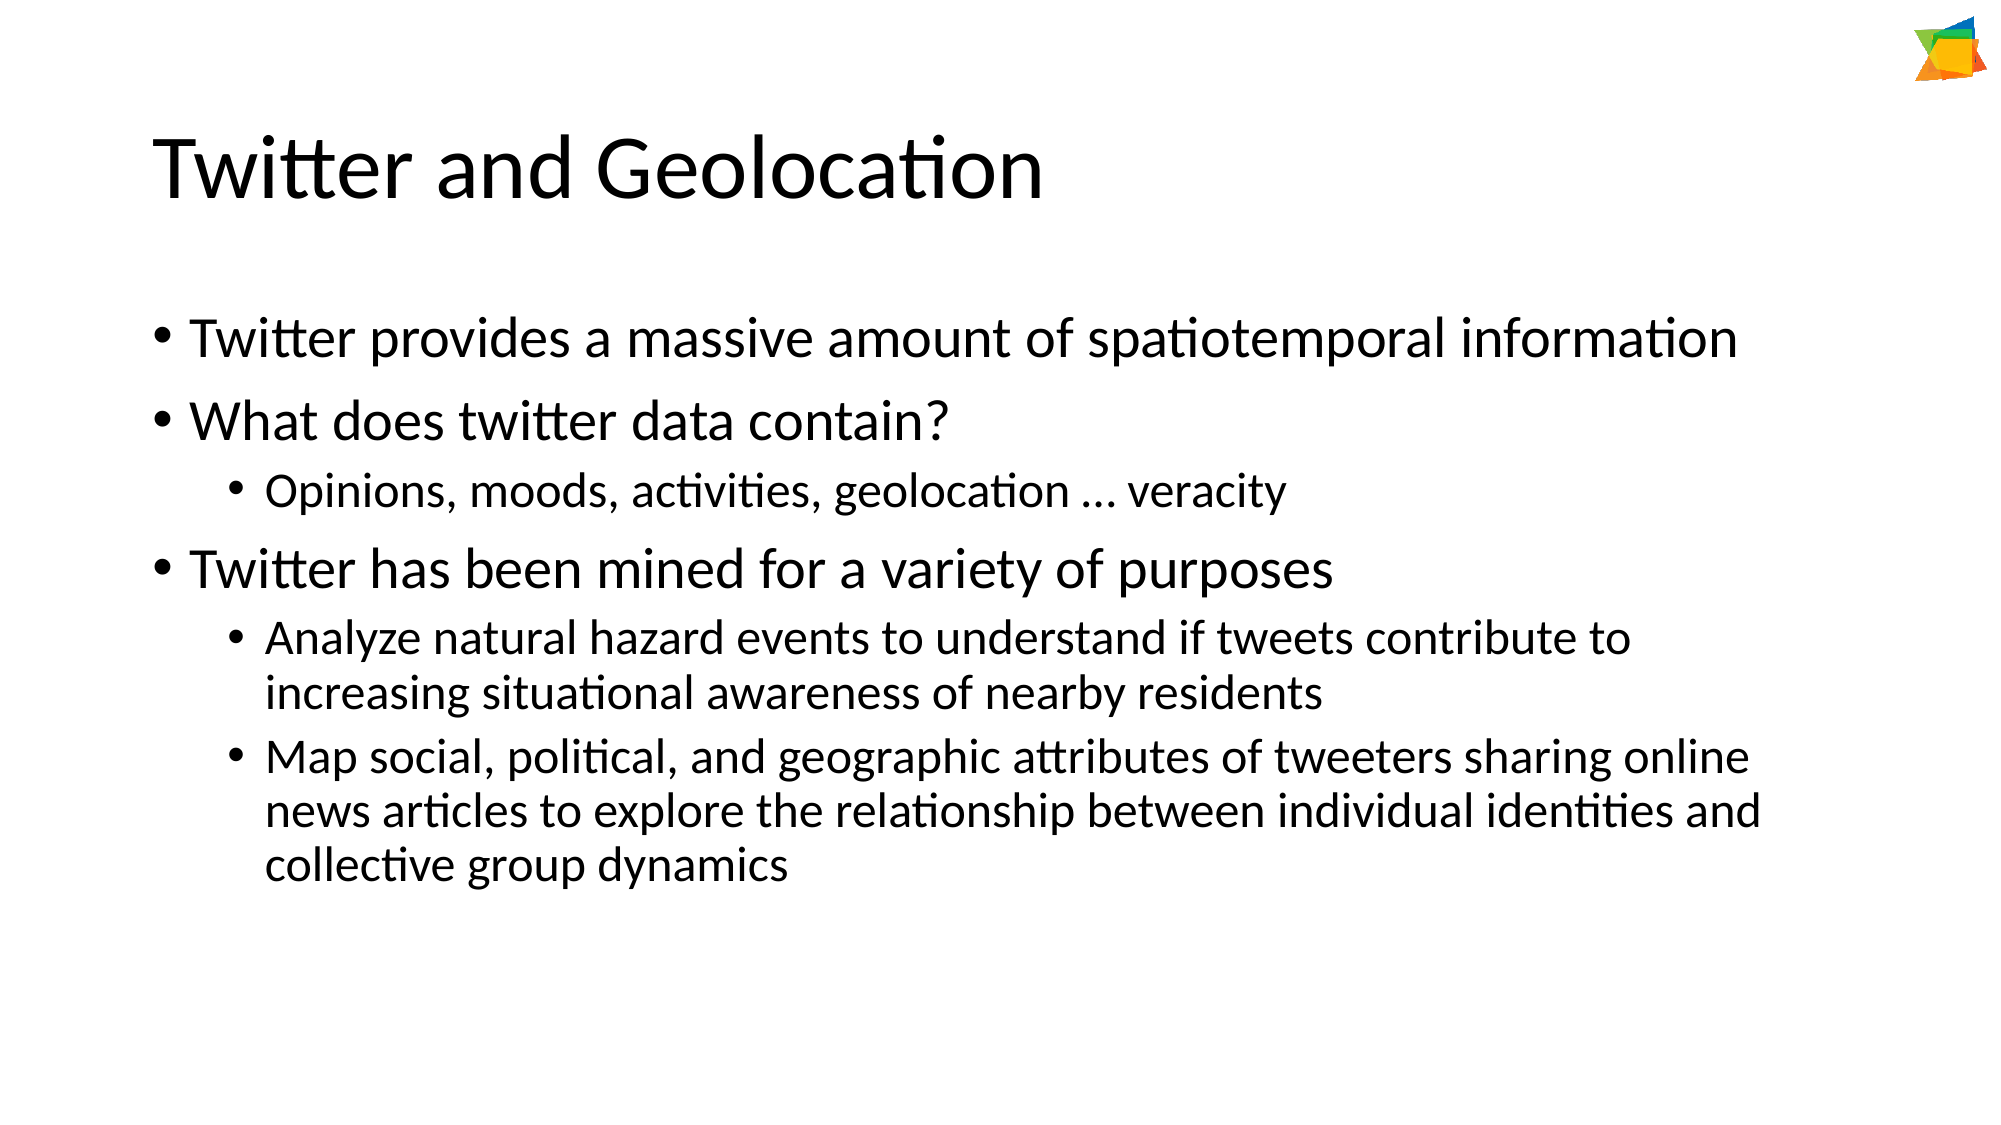

# Twitter and Geolocation
Twitter provides a massive amount of spatiotemporal information
What does twitter data contain?
Opinions, moods, activities, geolocation … veracity
Twitter has been mined for a variety of purposes
Analyze natural hazard events to understand if tweets contribute to increasing situational awareness of nearby residents
Map social, political, and geographic attributes of tweeters sharing online news articles to explore the relationship between individual identities and collective group dynamics